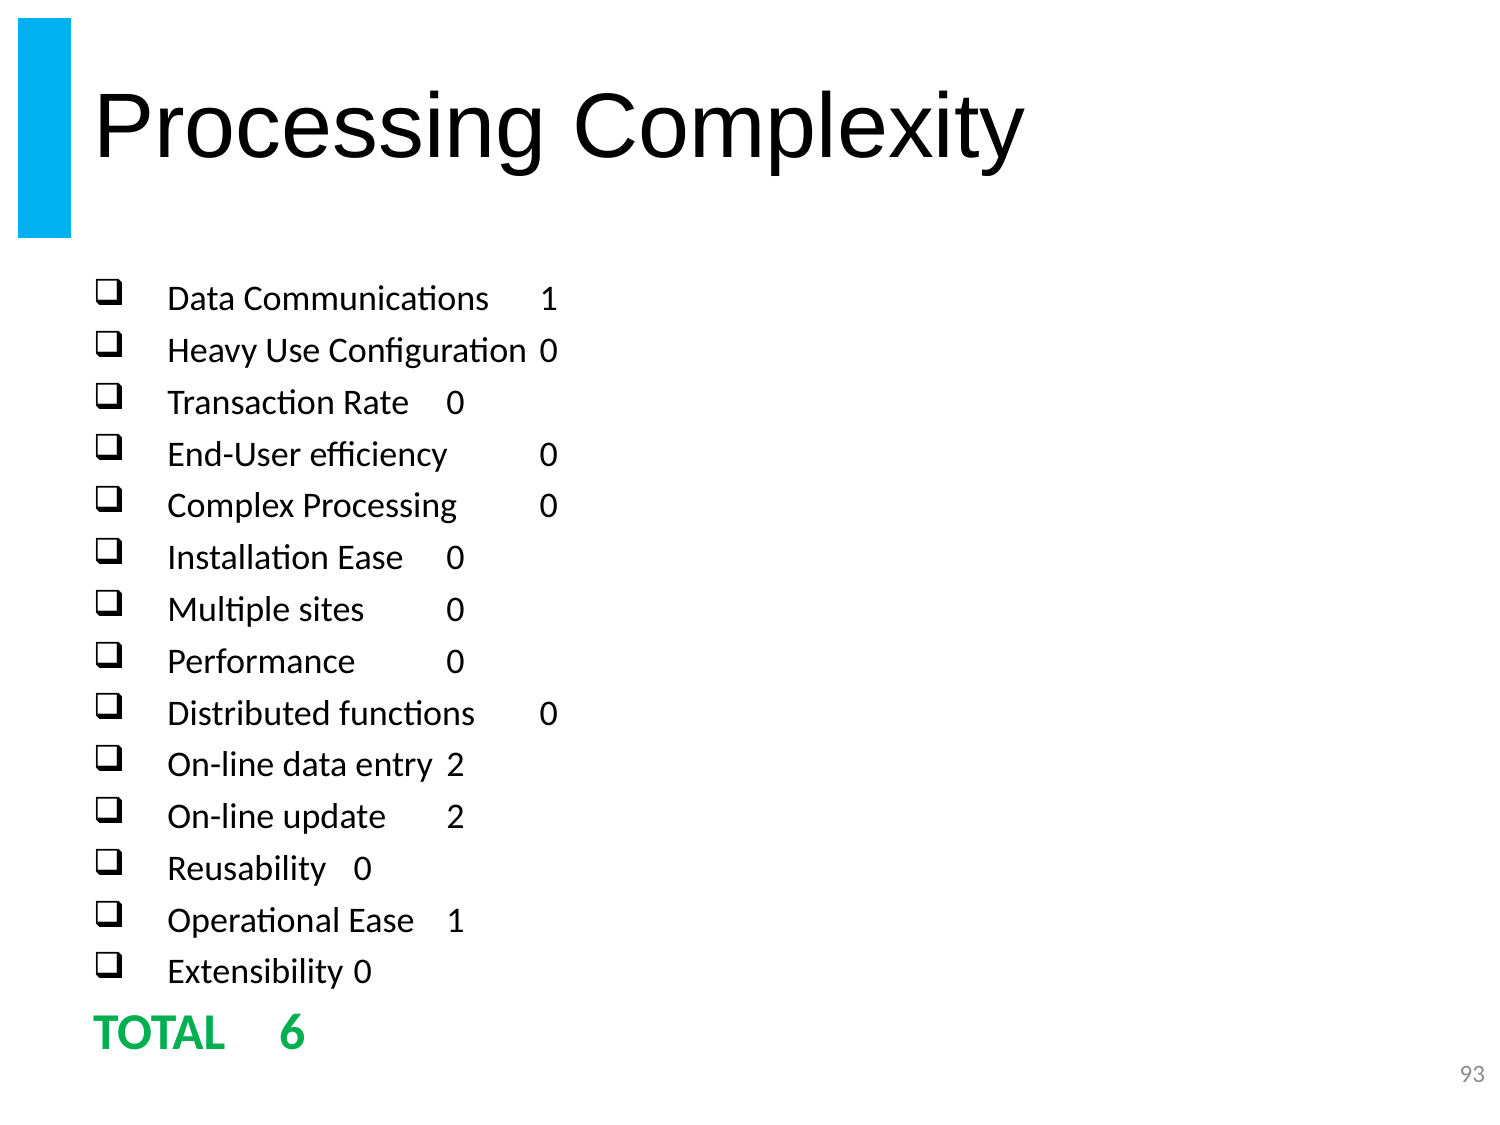

# Processing Complexity
Data Communications		1
Heavy Use Configuration	0
Transaction Rate		0
End-User efficiency		0
Complex Processing		0
Installation Ease		0
Multiple sites			0
Performance			0
Distributed functions		0
On-line data entry		2
On-line update			2
Reusability			0
Operational Ease		1
Extensibility			0
TOTAL				6
93